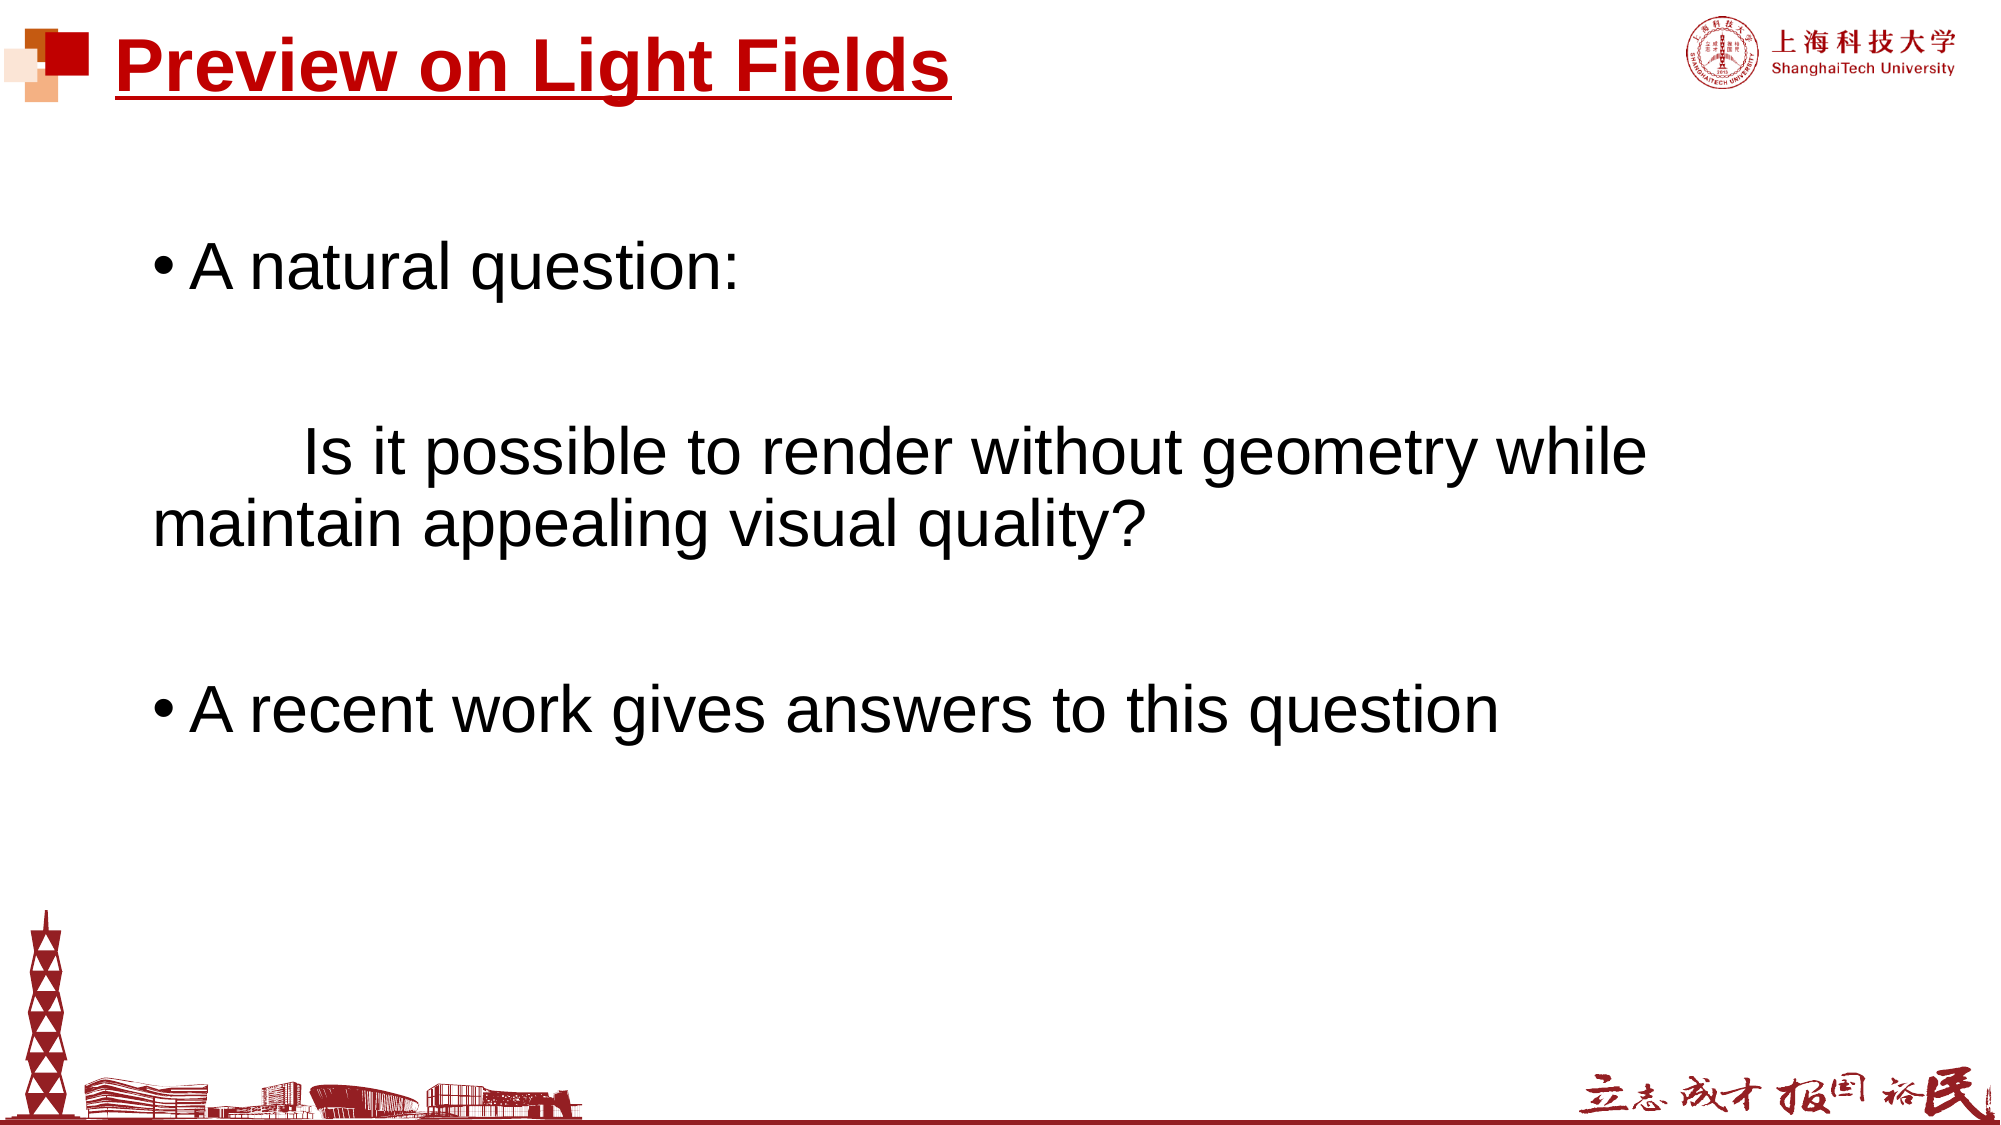

# Preview on Light Fields
A natural question:

	Is it possible to render without geometry while maintain appealing visual quality?

A recent work gives answers to this question